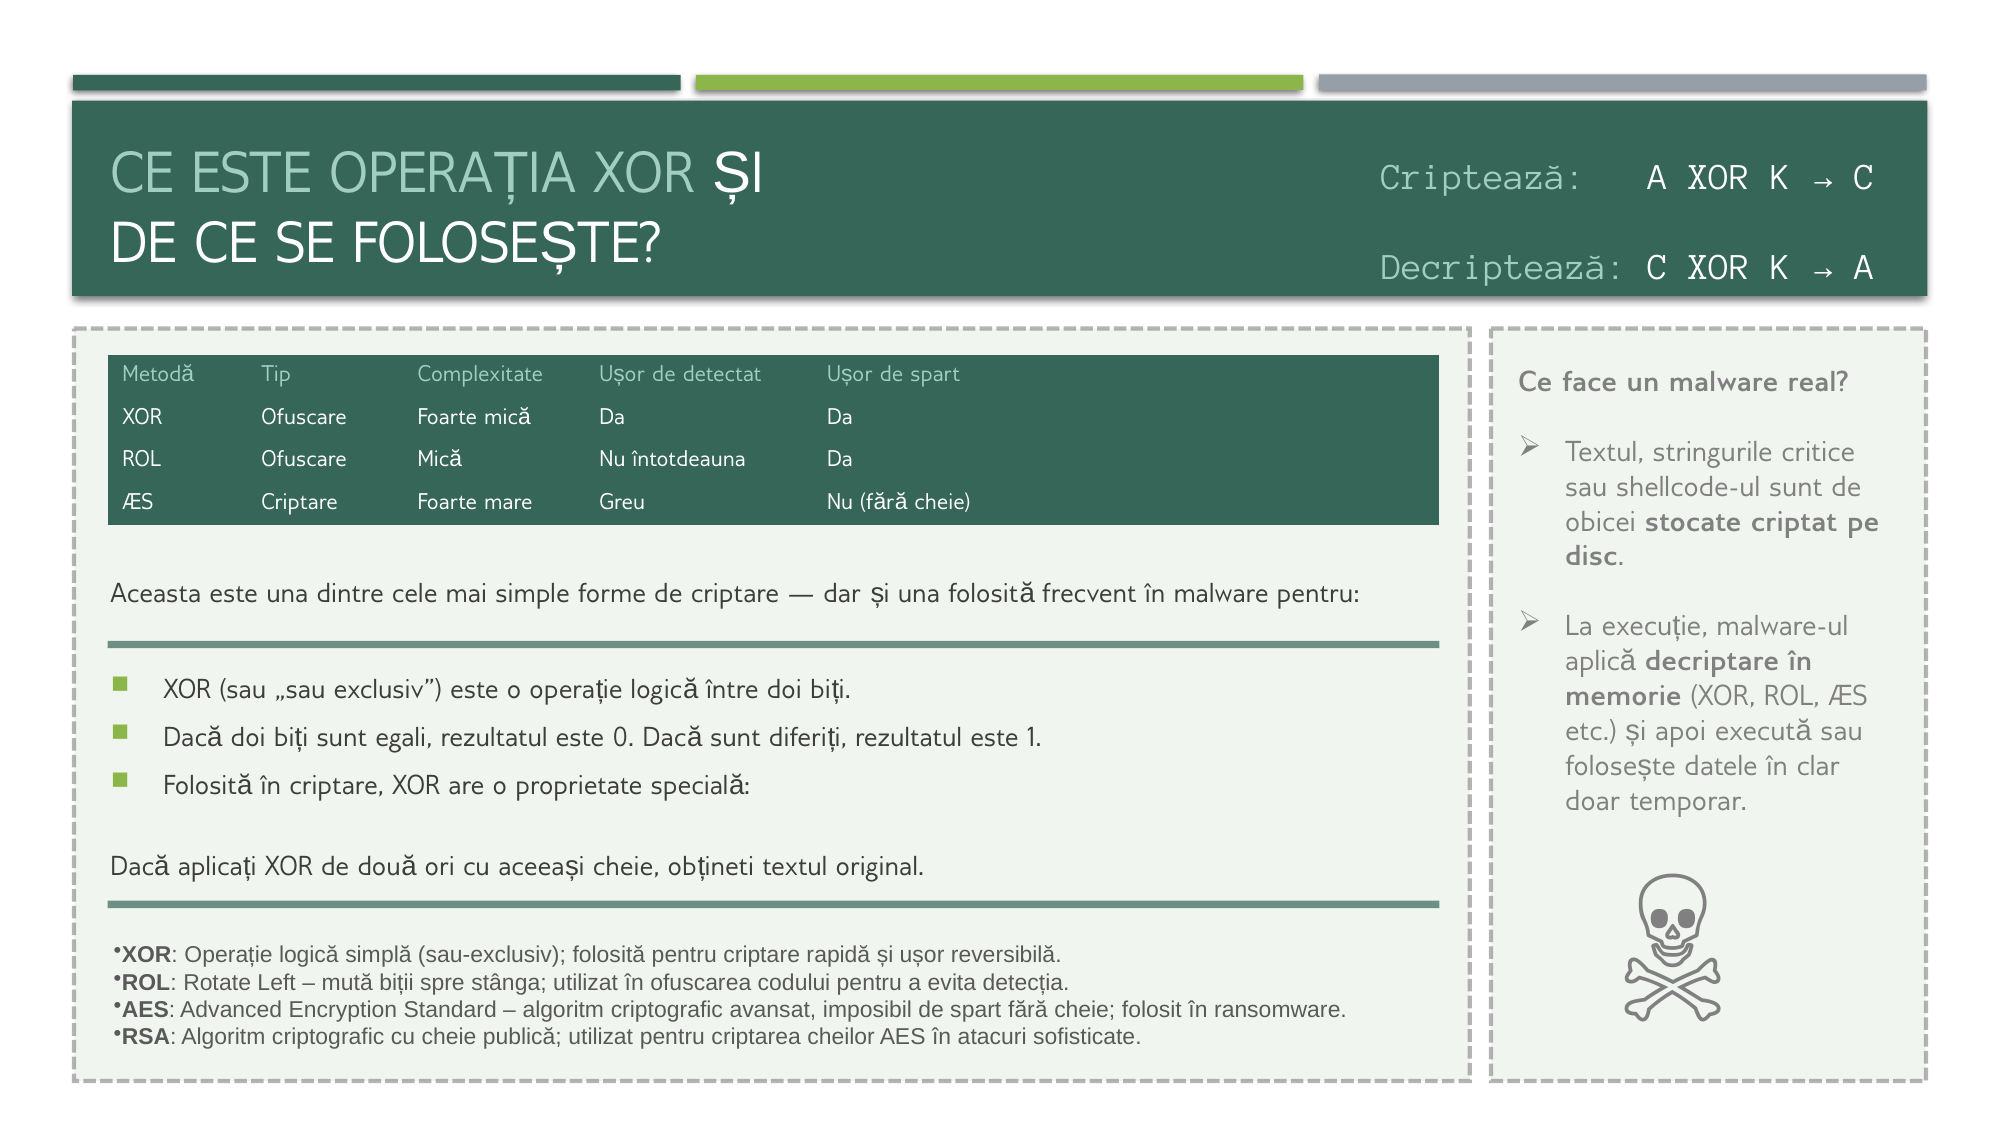

# Ce este operația XOR și de ce se folosește?
Criptează:   A XOR K → C
Decriptează: C XOR K → A

| Metodă | Tip | Complexitate | Ușor de detectat | Ușor de spart |
| --- | --- | --- | --- | --- |
| XOR | Ofuscare | Foarte mică | Da | Da |
| ROL | Ofuscare | Mică | Nu întotdeauna | Da |
| AES | Criptare | Foarte mare | Greu | Nu (fără cheie) |
Ce face un malware real?

Textul, stringurile critice sau shellcode-ul sunt de obicei stocate criptat pe disc.

La execuție, malware-ul aplică decriptare în memorie (XOR, ROL, AES etc.) și apoi execută sau folosește datele în clar doar temporar.
Aceasta este una dintre cele mai simple forme de criptare — dar și una folosită frecvent în malware pentru:

XOR (sau „sau exclusiv”) este o operație logică între doi biți.
Dacă doi biți sunt egali, rezultatul este 0. Dacă sunt diferiți, rezultatul este 1.
Folosită în criptare, XOR are o proprietate specială:
Dacă aplicați XOR de două ori cu aceeași cheie, obțineti textul original.

☠️

XOR: Operație logică simplă (sau-exclusiv); folosită pentru criptare rapidă și ușor reversibilă.
ROL: Rotate Left – mută biții spre stânga; utilizat în ofuscarea codului pentru a evita detecția.
AES: Advanced Encryption Standard – algoritm criptografic avansat, imposibil de spart fără cheie; folosit în ransomware.
RSA: Algoritm criptografic cu cheie publică; utilizat pentru criptarea cheilor AES în atacuri sofisticate.